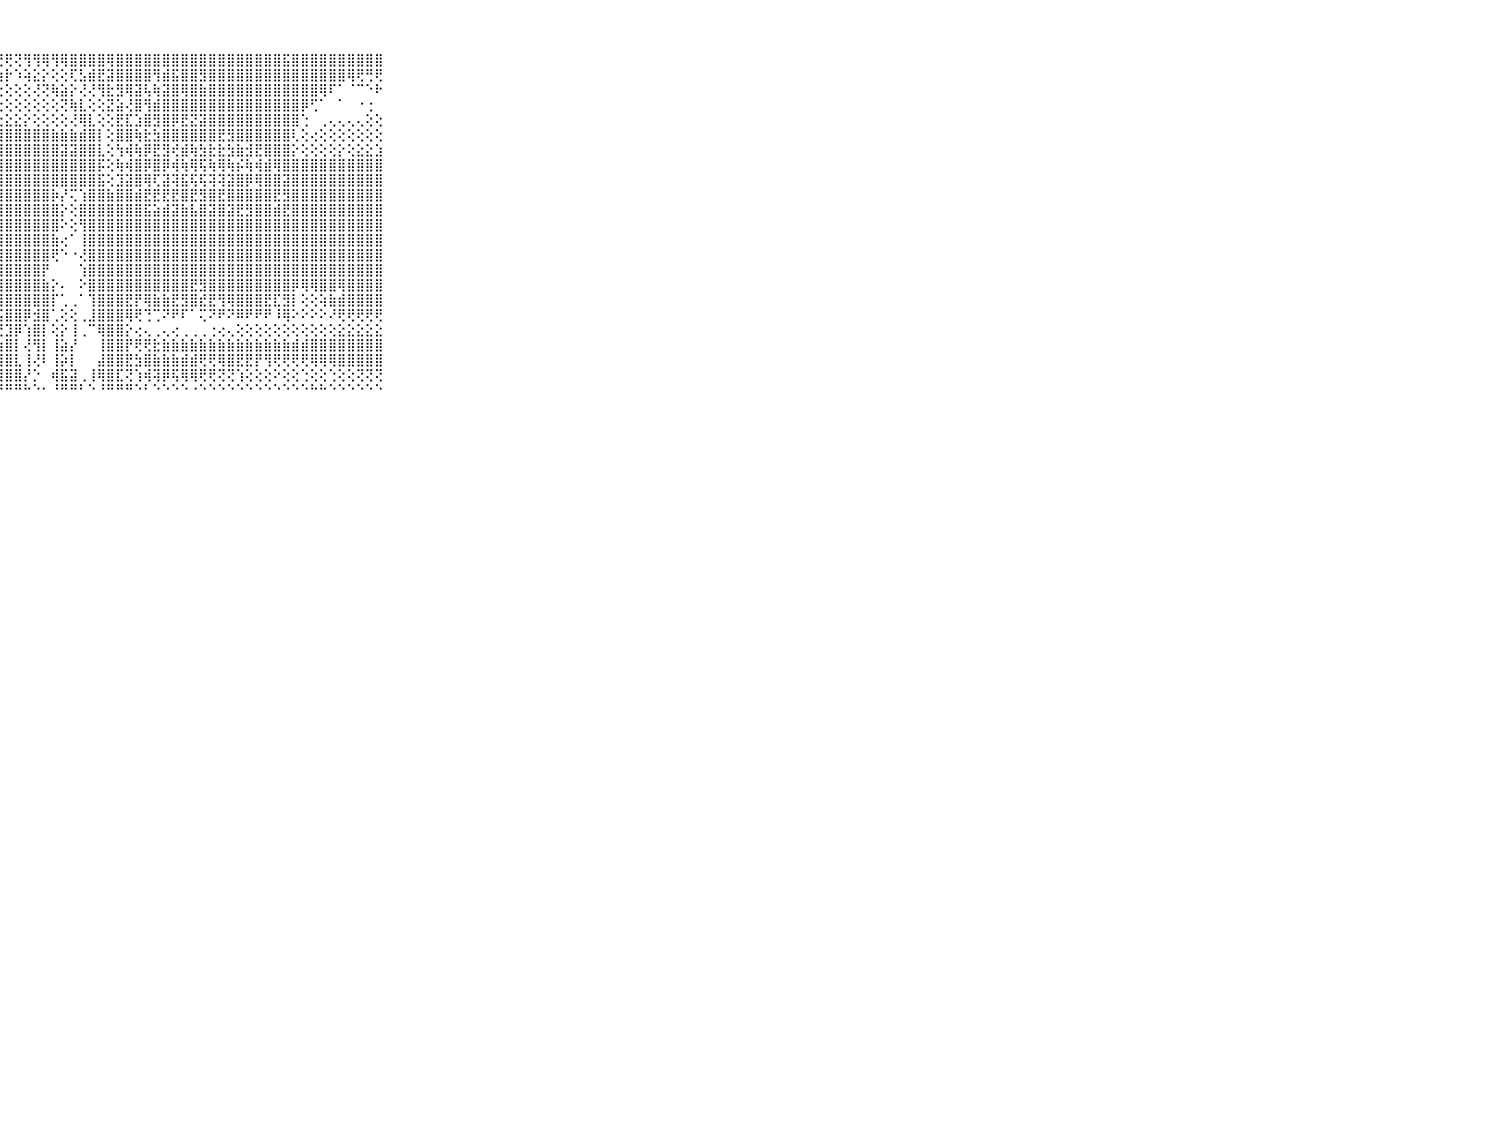

⠀⠀⠀⠀⠀⠀⠀⠀⠀⠀⠀⢜⢕⡕⣇⡺⢇⣱⢜⢻⢱⢇⢕⣕⣱⢵⢼⢝⢟⢝⢻⢻⢿⢻⢿⣿⣿⣿⣿⢿⣿⣿⣿⣿⣿⣿⣿⣿⣿⣿⣿⣿⣿⣿⣿⣿⣿⣿⣯⣿⣿⣿⣿⣿⣿⣿⣿⣿⣿⠀⠀⠀⠀⠀⠀⠀⠀⠀⠀⠀⠀
⠀⠀⠀⠀⠀⠀⠀⠀⠀⠀⠀⢕⢮⣗⣮⢕⢜⢝⢗⢕⣸⡷⢻⣽⣵⣵⣵⣷⡗⠱⢵⣕⡕⢕⢕⢏⣣⣾⣟⣽⣿⣿⣿⣿⢻⣾⣯⣿⣿⣻⣿⣿⣿⣿⣿⣿⣿⣿⣿⣿⣿⣿⣿⣿⣿⢿⢟⢛⢟⠀⠀⠀⠀⠀⠀⠀⠀⠀⠀⠀⠀
⠀⠀⠀⠀⠀⠀⠀⠀⠀⠀⠀⣷⣺⡧⣼⢇⡕⢎⣱⢞⢕⢕⢕⢕⢕⢕⢕⢕⢕⢕⢕⢜⢝⢷⣵⡕⢜⢜⢻⣗⣻⢿⣽⢧⢷⣽⣿⢿⣿⣷⣿⣿⣿⣿⣿⣿⣿⣿⣿⣿⣿⣿⢿⠏⠁⠈⠉⠑⠗⠀⠀⠀⠀⠀⠀⠀⠀⠀⠀⠀⠀
⠀⠀⠀⠀⠀⠀⠀⠀⠀⠀⠀⣿⣿⣷⣟⣻⢕⣱⢕⢕⢕⢕⡕⢕⢕⢕⢕⢕⢕⢕⢕⢕⢕⢕⢝⢷⣇⢕⢕⣝⣵⢜⣿⢻⣾⣿⣿⣿⣿⣿⣿⣿⣿⣿⣿⣿⣿⣿⣿⣿⡿⢋⠁⠀⠁⠀⠐⢐⠀⠀⠀⠀⠀⠀⠀⠀⠀⠀⠀⠀⠀
⠀⠀⠀⠀⠀⠀⠀⠀⠀⠀⠀⢱⣷⣞⢝⢇⣸⣿⣿⣿⣿⣿⣿⣧⣵⣵⣕⣕⣕⣕⡕⢕⢕⢕⢕⢜⢿⣇⢕⢕⣟⣏⣱⣿⣻⣿⡿⣟⣝⣽⣿⣿⣿⣿⣿⣿⣿⣿⣿⣿⢑⠀⢀⢄⢄⢄⢄⢕⢕⠀⠀⠀⠀⠀⠀⠀⠀⠀⠀⠀⠀
⠀⠀⠀⠀⠀⠀⠀⠀⠀⠀⠀⢜⡕⣇⣱⣗⣾⣿⣿⣿⣿⣿⣿⣿⣿⣿⣿⣿⣿⣿⣿⣿⣿⣷⣷⣷⣾⣿⡇⢕⣿⣿⢷⣗⣳⣿⣿⣿⣿⣿⣿⣟⣻⣿⣿⣿⣿⣿⣿⢇⢕⢔⢕⢕⢕⢕⢕⢕⢕⠀⠀⠀⠀⠀⠀⠀⠀⠀⠀⠀⠀
⠀⠀⠀⠀⠀⠀⠀⠀⠀⠀⠀⢕⢕⣕⢕⢕⣿⣿⣿⣿⣿⣿⣿⣿⣿⣿⣿⣿⣿⣿⣿⣿⣿⣿⣽⣽⣿⣿⣇⢕⢳⢾⢷⡿⣟⣻⢞⣾⢷⣳⣗⣗⣳⣷⣺⣟⣿⣿⣿⡕⢕⢕⢕⢕⡕⢕⣕⣕⣱⠀⠀⠀⠀⠀⠀⠀⠀⠀⠀⠀⠀
⠀⠀⠀⠀⠀⠀⠀⠀⠀⠀⠀⢕⢕⢷⢕⣾⣿⣿⣿⣿⣿⣿⣿⣿⣿⣿⣿⣿⣿⣿⣿⣿⣿⣿⣿⣿⣿⣿⡯⢕⢷⢾⣿⡿⣿⡿⢾⢷⢿⢯⢷⢿⢷⡮⢷⢾⣾⢿⣿⣿⣿⣿⣿⣿⣿⣿⣿⣿⣿⠀⠀⠀⠀⠀⠀⠀⠀⠀⠀⠀⠀
⠀⠀⠀⠀⠀⠀⠀⠀⠀⠀⠀⢕⣕⣱⣷⣷⣿⣿⣿⣿⣿⣿⣿⣿⣿⣿⣿⣿⣿⣿⣿⣿⣿⣿⣿⣿⣿⣿⣯⢕⣹⣽⣿⢿⢏⣽⢽⣯⢯⢯⢽⢽⣽⣿⡿⢿⣿⣿⣽⣿⣿⣿⣿⣿⣿⣿⣿⣿⣿⠀⠀⠀⠀⠀⠀⠀⠀⠀⠀⠀⠀
⠀⠀⠀⠀⠀⠀⠀⠀⠀⠀⠀⢕⣜⣿⡿⣿⣿⣿⣿⣿⣿⣿⣿⣿⣿⣿⣿⣿⣿⣿⣿⣿⣿⡷⡜⢍⢱⣿⣿⣷⣿⣿⣾⣟⣟⣟⣟⣿⣟⣻⣿⣟⣿⣿⣿⣿⣿⣟⣻⣿⣿⣿⣿⣿⣿⣿⣿⣿⣿⠀⠀⠀⠀⠀⠀⠀⠀⠀⠀⠀⠀
⠀⠀⠀⠀⠀⠀⠀⠀⠀⠀⠀⣕⣜⣝⣝⣹⢿⣿⣿⣿⣿⣿⣿⣿⣿⣿⣿⣿⣿⣿⣿⣿⣿⣿⡕⢕⣿⣿⣿⣿⣿⣿⣿⣯⣵⣾⣽⣷⣧⣿⣽⣿⣽⣟⣻⣿⣿⣾⣟⣿⣿⣿⣿⣿⣿⣿⣿⣿⣿⠀⠀⠀⠀⠀⠀⠀⠀⠀⠀⠀⠀
⠀⠀⠀⠀⠀⠀⠀⠀⠀⠀⠀⣸⣹⢝⡇⢝⢿⣿⣿⣿⣿⣿⣿⣿⣿⣿⣿⣿⣿⣿⣿⣿⣿⣿⠕⢕⢻⣿⣿⣿⣿⣿⣿⣿⣿⣿⣿⣿⣿⣿⣿⣿⣿⣿⣿⣿⣿⣿⣿⣿⣿⣿⣿⣿⣿⣿⣿⣿⣿⠀⠀⠀⠀⠀⠀⠀⠀⠀⠀⠀⠀
⠀⠀⠀⠀⠀⠀⠀⠀⠀⠀⠀⢕⢕⢞⢇⢕⢸⣿⣿⣿⣿⣿⣿⣿⣿⣿⣿⣿⣿⣿⣿⣿⣿⣷⢔⠁⢸⣿⣿⣿⣿⣿⣿⣿⣿⣿⣿⣿⣿⣿⣿⣿⣿⣿⣿⣿⣿⣿⣿⣿⣿⣿⣿⣿⣿⣿⣿⣿⣿⠀⠀⠀⠀⠀⠀⠀⠀⠀⠀⠀⠀
⠀⠀⠀⠀⠀⠀⠀⠀⠀⠀⠀⢕⡕⢕⢕⢕⣾⣿⣿⣿⣿⣿⣿⣿⣿⣿⣿⣿⣿⣿⣿⣿⣿⢟⠑⠐⢜⣿⣿⣿⣿⣿⣿⣿⣿⣿⣿⣿⣿⣿⣿⣿⣿⣿⣿⣿⣿⣿⣿⣿⣿⣿⣿⣿⣿⣿⣿⣿⣿⠀⠀⠀⠀⠀⠀⠀⠀⠀⠀⠀⠀
⠀⠀⠀⠀⠀⠀⠀⠀⠀⠀⠀⣷⣷⣷⣿⣿⣿⣿⣿⣿⣿⣿⣿⣿⣿⣿⣿⣿⣿⣿⣿⣿⡟⠀⠀⠀⢱⣿⣿⣿⣿⣿⣿⣿⣿⣿⣿⣿⣿⣿⣿⣿⣿⣿⣿⣿⣿⣿⣿⣿⣿⣿⣿⣿⣿⣿⣿⣿⣿⠀⠀⠀⠀⠀⠀⠀⠀⠀⠀⠀⠀
⠀⠀⠀⠀⠀⠀⠀⠀⠀⠀⠀⣿⣿⣿⣿⣿⣿⣿⣿⣿⣿⣿⣿⣿⣿⣿⣿⣿⣿⣿⣿⣿⣷⡕⠄⠀⠕⣿⣿⣿⣿⣿⣿⣿⣿⣿⣿⣿⣟⣻⣿⣿⣿⣿⣿⣿⣿⣿⣿⡿⢿⢿⣿⣿⢿⣿⣿⣿⣿⠀⠀⠀⠀⠀⠀⠀⠀⠀⠀⠀⠀
⠀⠀⠀⠀⠀⠀⠀⠀⠀⠀⠀⣿⣿⣿⣿⣿⣿⣟⣟⣿⣟⣟⣟⣟⣟⣟⣟⣿⣿⣿⣿⣿⣿⡏⢁⢀⠁⢹⣿⣿⣿⣟⡟⢿⣷⣷⣟⣻⣿⣞⣟⢻⢿⣿⣿⣿⣟⣏⣻⡇⢕⢕⢵⣷⣾⣿⣿⣿⣿⠀⠀⠀⠀⠀⠀⠀⠀⠀⠀⠀⠀
⠀⠀⠀⠀⠀⠀⠀⠀⠀⠀⠀⣿⣿⣿⣿⣿⣿⣿⣷⣿⣵⣿⣾⣿⣿⣿⣿⣯⣿⣿⡿⣺⣿⢁⢕⢕⢀⣸⣿⣿⣿⢿⢟⢙⢉⠝⠟⠏⠁⢍⠝⠟⠝⠿⠟⠟⠟⠸⢿⠕⠕⠕⠕⠜⢟⢟⢟⢟⢟⠀⠀⠀⠀⠀⠀⠀⠀⠀⠀⠀⠀
⠀⠀⠀⠀⠀⠀⠀⠀⠀⠀⠀⢿⢿⠟⢟⢟⢟⢟⢟⢛⢛⢛⢛⢟⢏⢝⣝⣝⣹⡿⢱⣿⡇⢕⡕⢸⢀⠉⢿⣿⣿⡕⢔⢄⢀⢄⢔⢀⢀⢀⢐⢔⢄⢕⢕⢕⢕⢕⢕⢕⢕⢕⢕⢕⣕⣕⣕⣕⣕⠀⠀⠀⠀⠀⠀⠀⠀⠀⠀⠀⠀
⠀⠀⠀⠀⠀⠀⠀⠀⠀⠀⠀⢔⢕⢕⢕⢕⢕⢕⢕⡕⢕⢕⢵⢵⡿⣳⣗⣷⣿⡇⢜⢻⡇⢸⣵⡜⠀⠀⢸⣿⣿⡟⢟⢟⣗⣷⣷⣷⣷⣷⣷⣷⣷⣷⣷⣷⣷⣷⣷⣾⣾⣿⣿⣿⣿⣿⣿⣿⣿⠀⠀⠀⠀⠀⠀⠀⠀⠀⠀⠀⠀
⠀⠀⠀⠀⠀⠀⠀⠀⠀⠀⠀⣵⣷⣷⣧⣵⣵⣷⣷⣷⣷⣿⣿⣿⣿⣿⣷⣿⣿⣇⢸⢜⠇⢸⡵⡇⠀⠀⣼⣿⣿⣟⣳⣿⣷⣷⣷⣾⣾⢟⢟⢿⣿⣟⣟⡟⢻⢟⢟⢟⢟⢿⢿⢿⣿⣿⣿⣿⣿⠀⠀⠀⠀⠀⠀⠀⠀⠀⠀⠀⠀
⠀⠀⠀⠀⠀⠀⠀⠀⠀⠀⠀⠙⢝⢝⢟⢟⢻⣿⣿⣿⣿⣿⣿⣿⣿⣿⣿⣿⣿⣿⡜⡑⠀⢾⣯⣽⢀⢸⢿⣿⣏⢝⢱⢾⢽⡿⢯⢿⢿⢟⢟⢝⢝⢱⢕⢕⢕⠕⢕⢕⢑⢕⢕⢑⢕⢕⢝⢝⢝⠀⠀⠀⠀⠀⠀⠀⠀⠀⠀⠀⠀
⠀⠀⠀⠀⠀⠀⠀⠀⠀⠀⠀⠀⠁⠑⠑⠑⠑⠚⠛⠛⠚⠛⠙⠛⠛⠛⠛⠛⠛⠛⠓⠑⠂⠘⠛⠛⠃⠑⠘⠛⠛⠛⠑⠃⠑⠑⠑⠑⠐⠑⠑⠑⠑⠑⠑⠑⠑⠑⠑⠑⠑⠓⠓⠑⠑⠑⠑⠑⠑⠀⠀⠀⠀⠀⠀⠀⠀⠀⠀⠀⠀